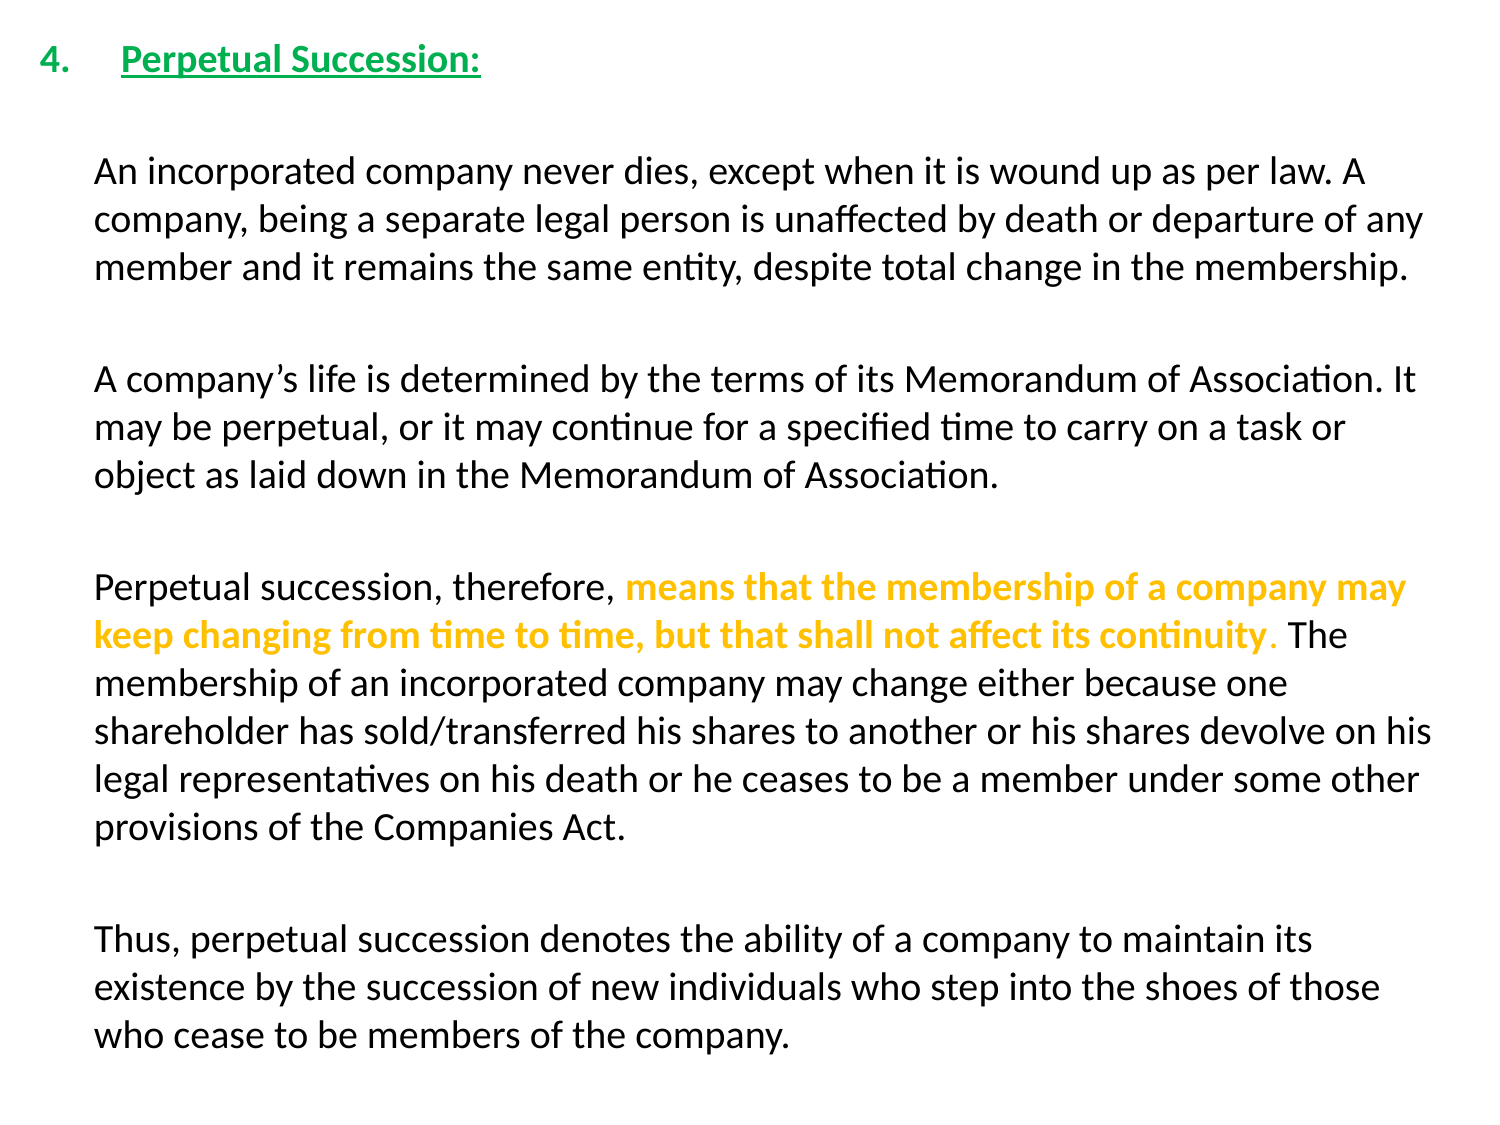

Perpetual Succession:

	An incorporated company never dies, except when it is wound up as per law. A company, being a separate legal person is unaffected by death or departure of any member and it remains the same entity, despite total change in the membership.

	A company’s life is determined by the terms of its Memorandum of Association. It may be perpetual, or it may continue for a specified time to carry on a task or object as laid down in the Memorandum of Association.

	Perpetual succession, therefore, means that the membership of a company may keep changing from time to time, but that shall not affect its continuity. The membership of an incorporated company may change either because one shareholder has sold/transferred his shares to another or his shares devolve on his legal representatives on his death or he ceases to be a member under some other provisions of the Companies Act.

	Thus, perpetual succession denotes the ability of a company to maintain its existence by the succession of new individuals who step into the shoes of those who cease to be members of the company.